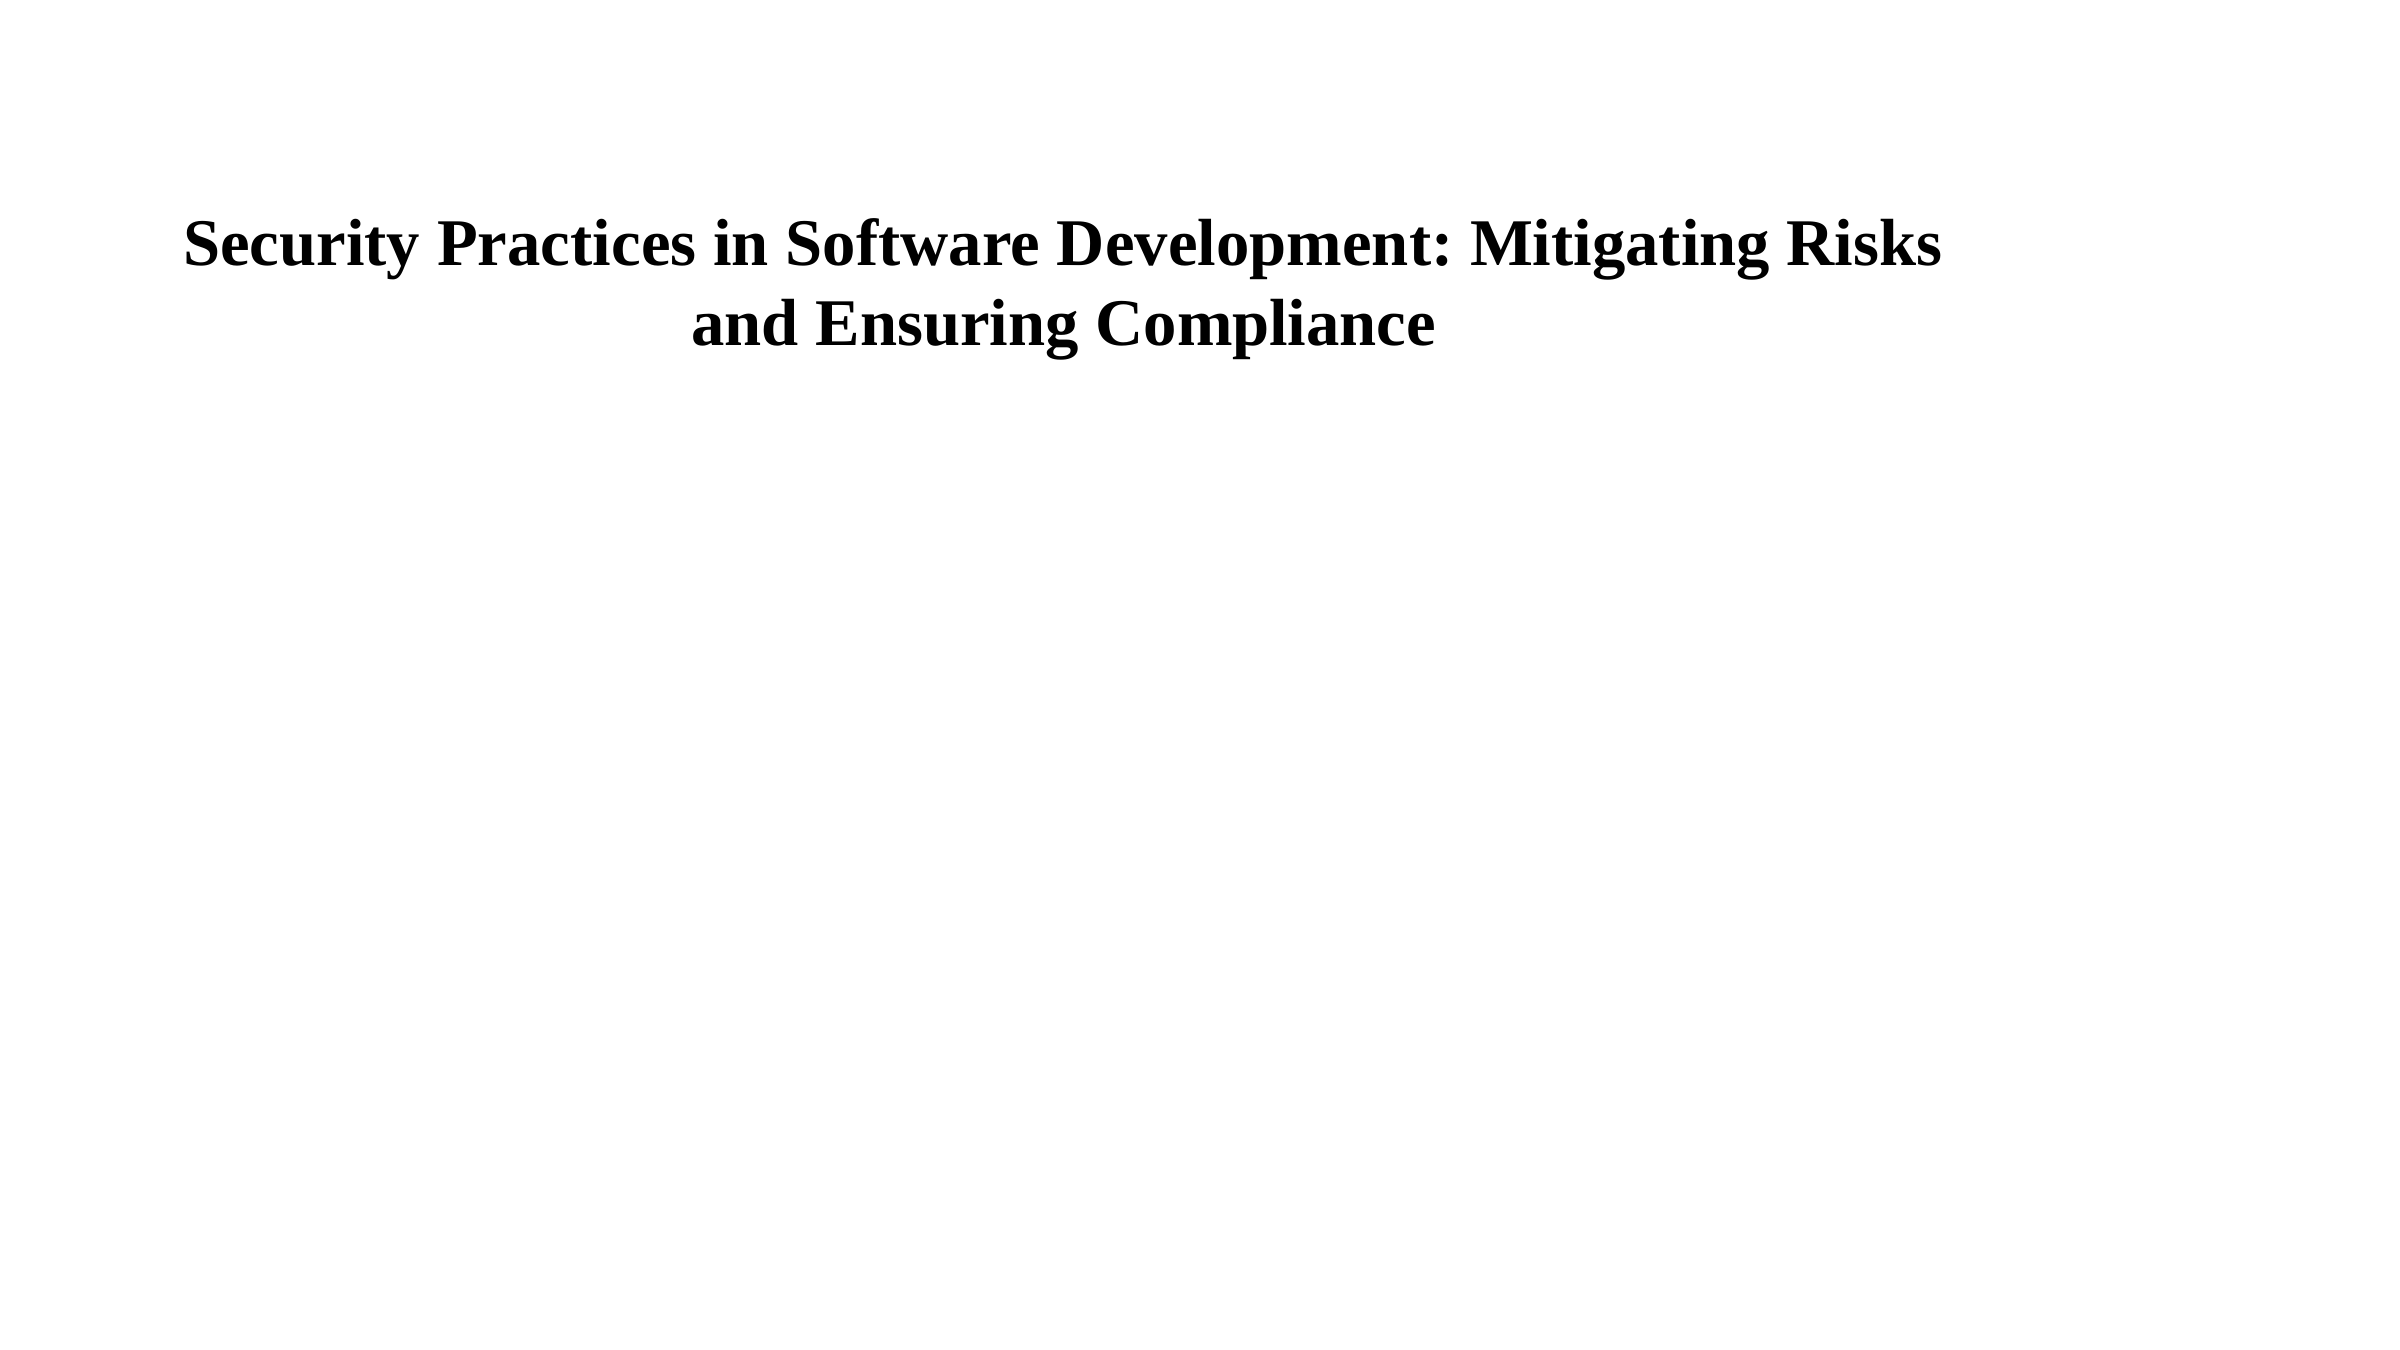

Security Practices in Software Development: Mitigating Risks and Ensuring Compliance